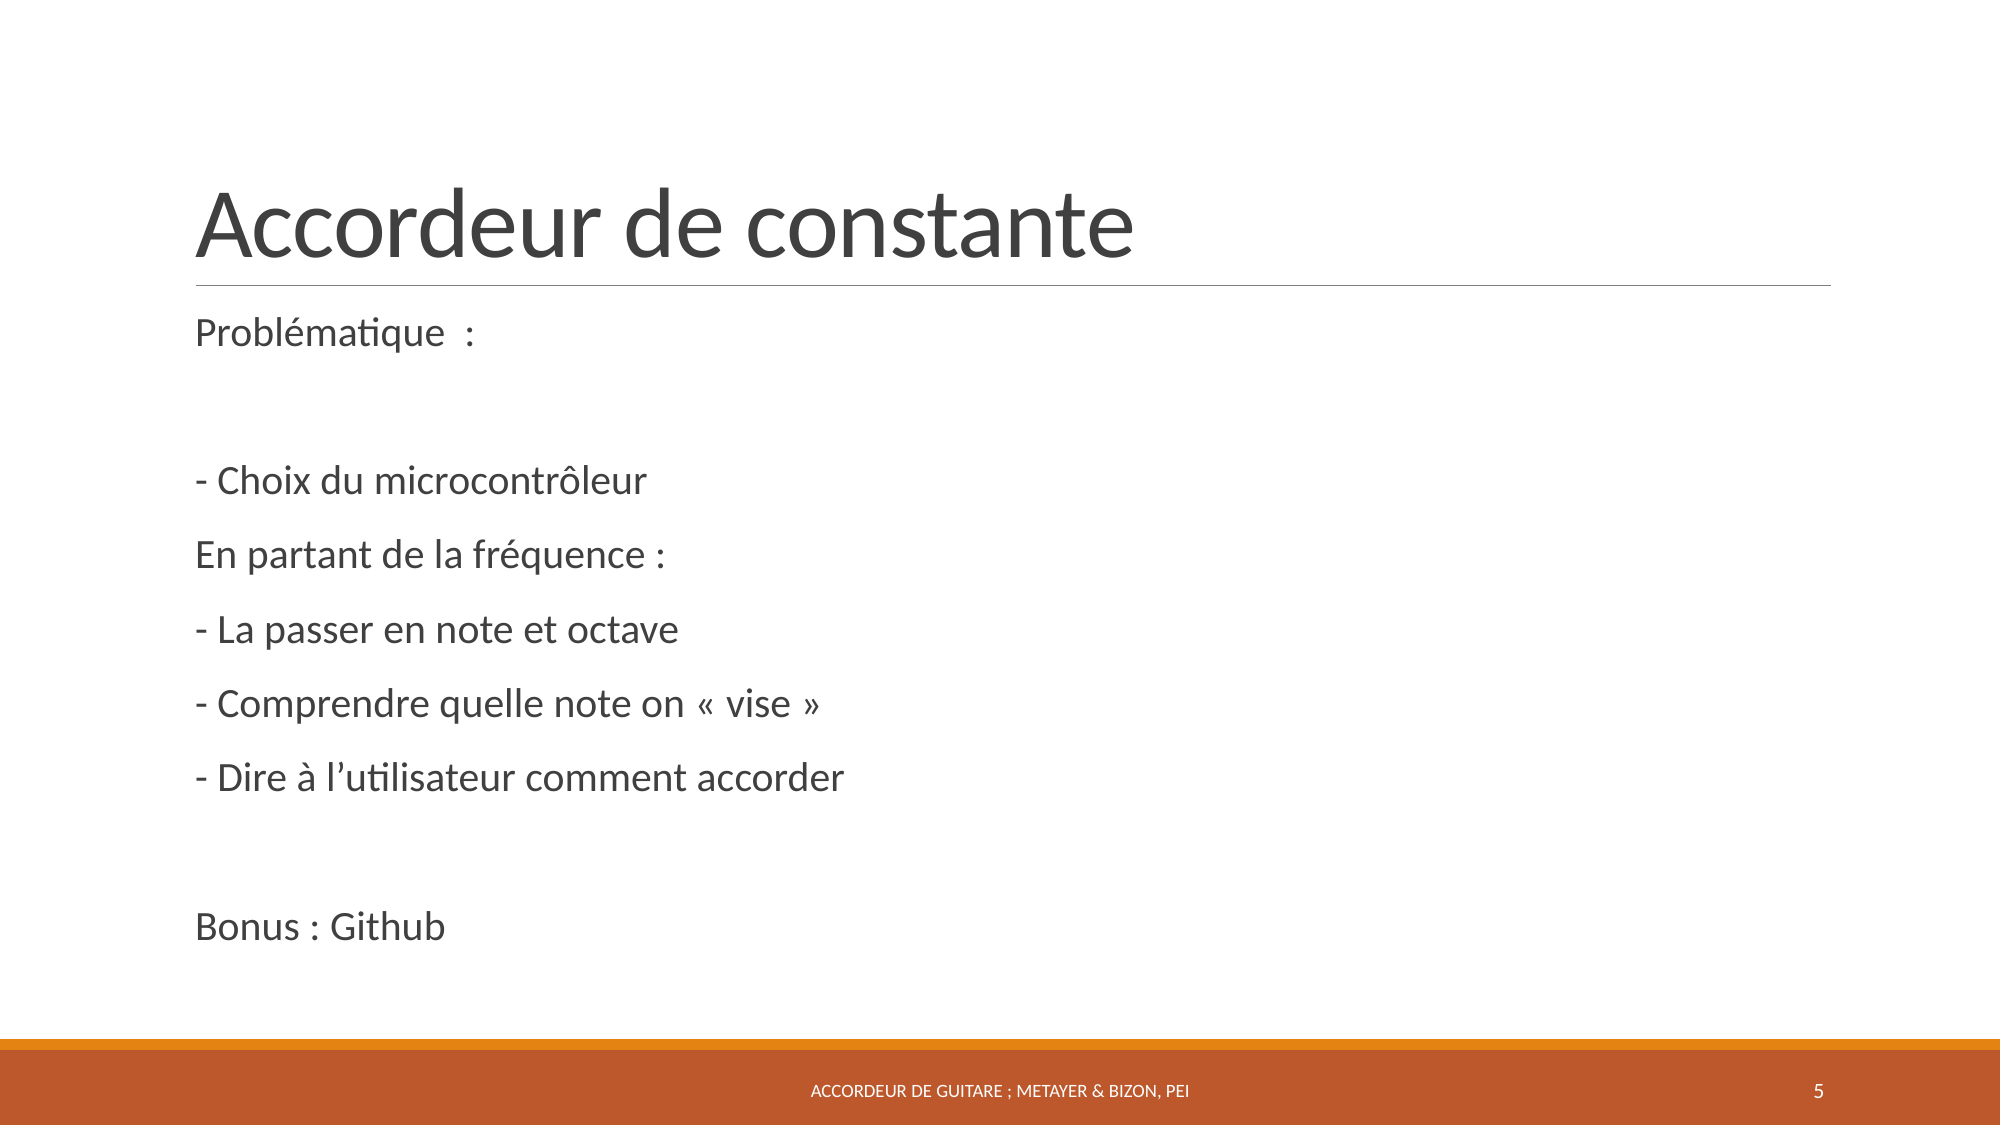

# Accordeur de constante
Problématique  :

- Choix du microcontrôleur
En partant de la fréquence :
- La passer en note et octave
- Comprendre quelle note on « vise »
- Dire à l’utilisateur comment accorder

Bonus : Github

ACCORDEUR DE GUITARE ; METAYER & BIZON, PEI
5